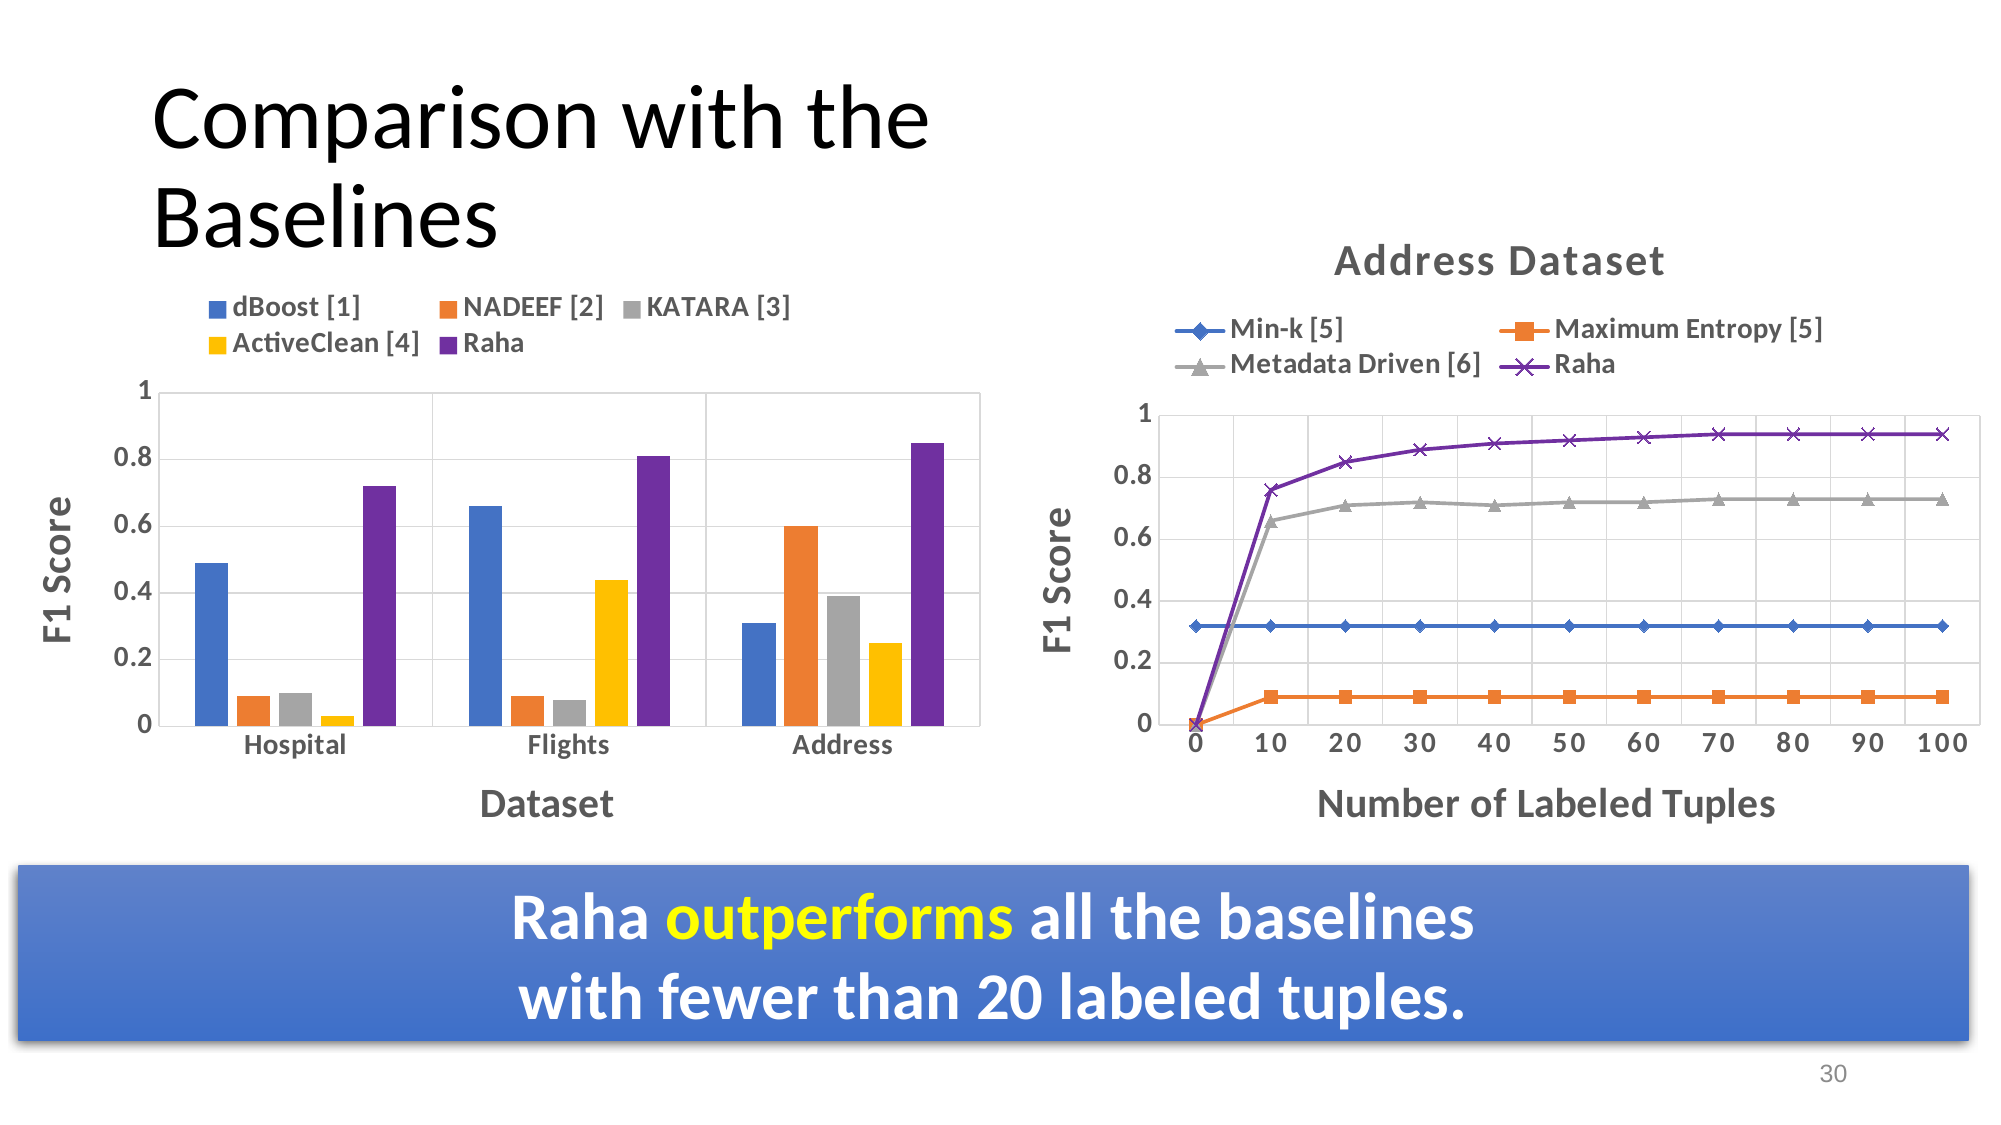

# Comparison with the Baselines

### Chart: Address Dataset

| Category | Min-k [5] | Maximum Entropy [5] | Metadata Driven [6] | Raha |
|---|---|---|---|---|
| 0 | 0.32 | 0.0 | 0.0 | 0.0 |
| 10 | 0.32 | 0.09 | 0.66 | 0.76 |
| 20 | 0.32 | 0.09 | 0.71 | 0.85 |
| 30 | 0.32 | 0.09 | 0.72 | 0.89 |
| 40 | 0.32 | 0.09 | 0.71 | 0.91 |
| 50 | 0.32 | 0.09 | 0.72 | 0.92 |
| 60 | 0.32 | 0.09 | 0.72 | 0.93 |
| 70 | 0.32 | 0.09 | 0.73 | 0.94 |
| 80 | 0.32 | 0.09 | 0.73 | 0.94 |
| 90 | 0.32 | 0.09 | 0.73 | 0.94 |
| 100 | 0.32 | 0.09 | 0.73 | 0.94 |

### Chart

| Category | dBoost [1] | NADEEF [2] | KATARA [3] | ActiveClean [4] | Raha |
|---|---|---|---|---|---|
| Hospital | 0.49 | 0.09 | 0.1 | 0.03 | 0.72 |
| Flights | 0.66 | 0.09 | 0.08 | 0.44 | 0.81 |
| Address | 0.31 | 0.6 | 0.39 | 0.25 | 0.85 |
Raha outperforms all the baselines
with fewer than 20 labeled tuples.
30